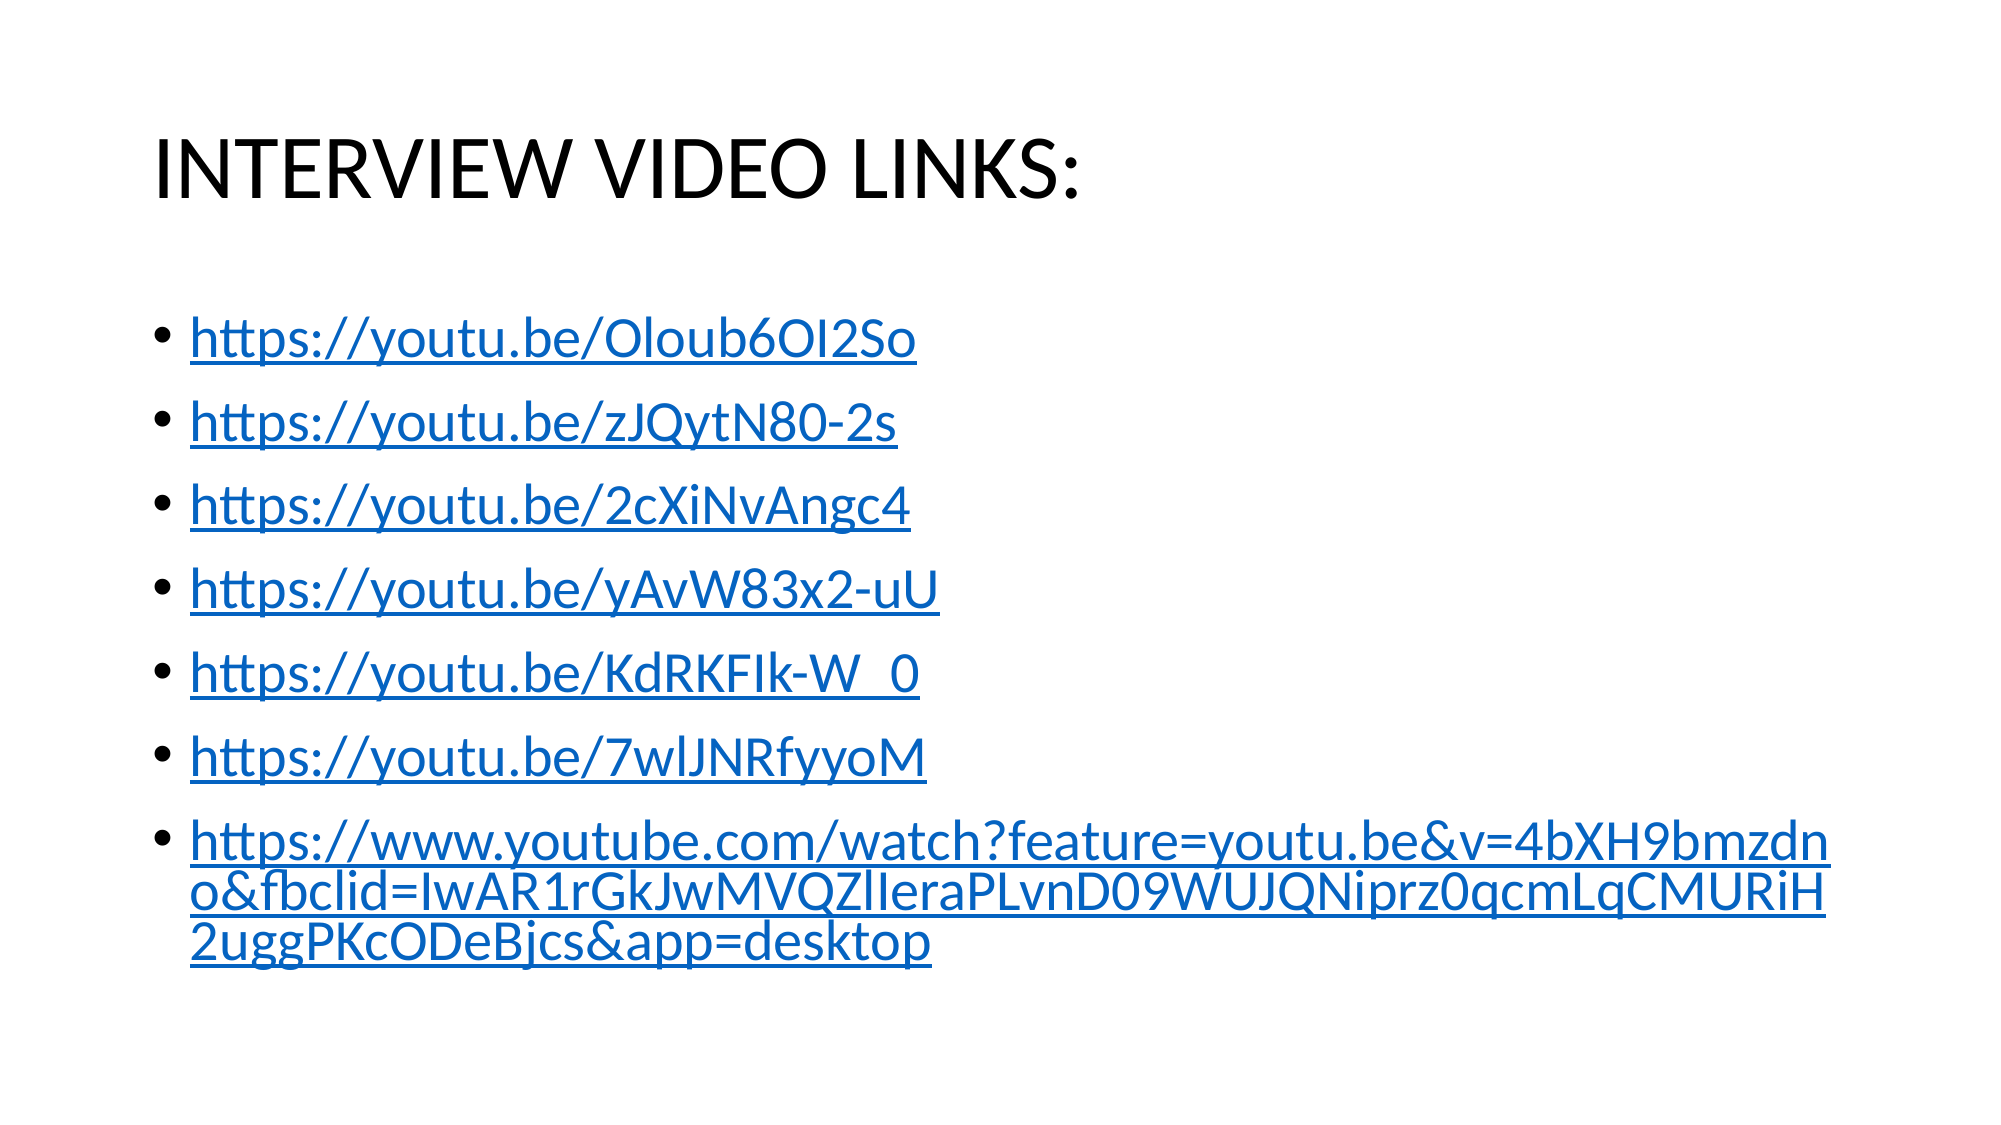

# INTERVIEW VIDEO LINKS:
https://youtu.be/Oloub6OI2So
https://youtu.be/zJQytN80-2s
https://youtu.be/2cXiNvAngc4
https://youtu.be/yAvW83x2-uU
https://youtu.be/KdRKFIk-W_0
https://youtu.be/7wlJNRfyyoM
https://www.youtube.com/watch?feature=youtu.be&v=4bXH9bmzdno&fbclid=IwAR1rGkJwMVQZlIeraPLvnD09WUJQNiprz0qcmLqCMURiH2uggPKcODeBjcs&app=desktop